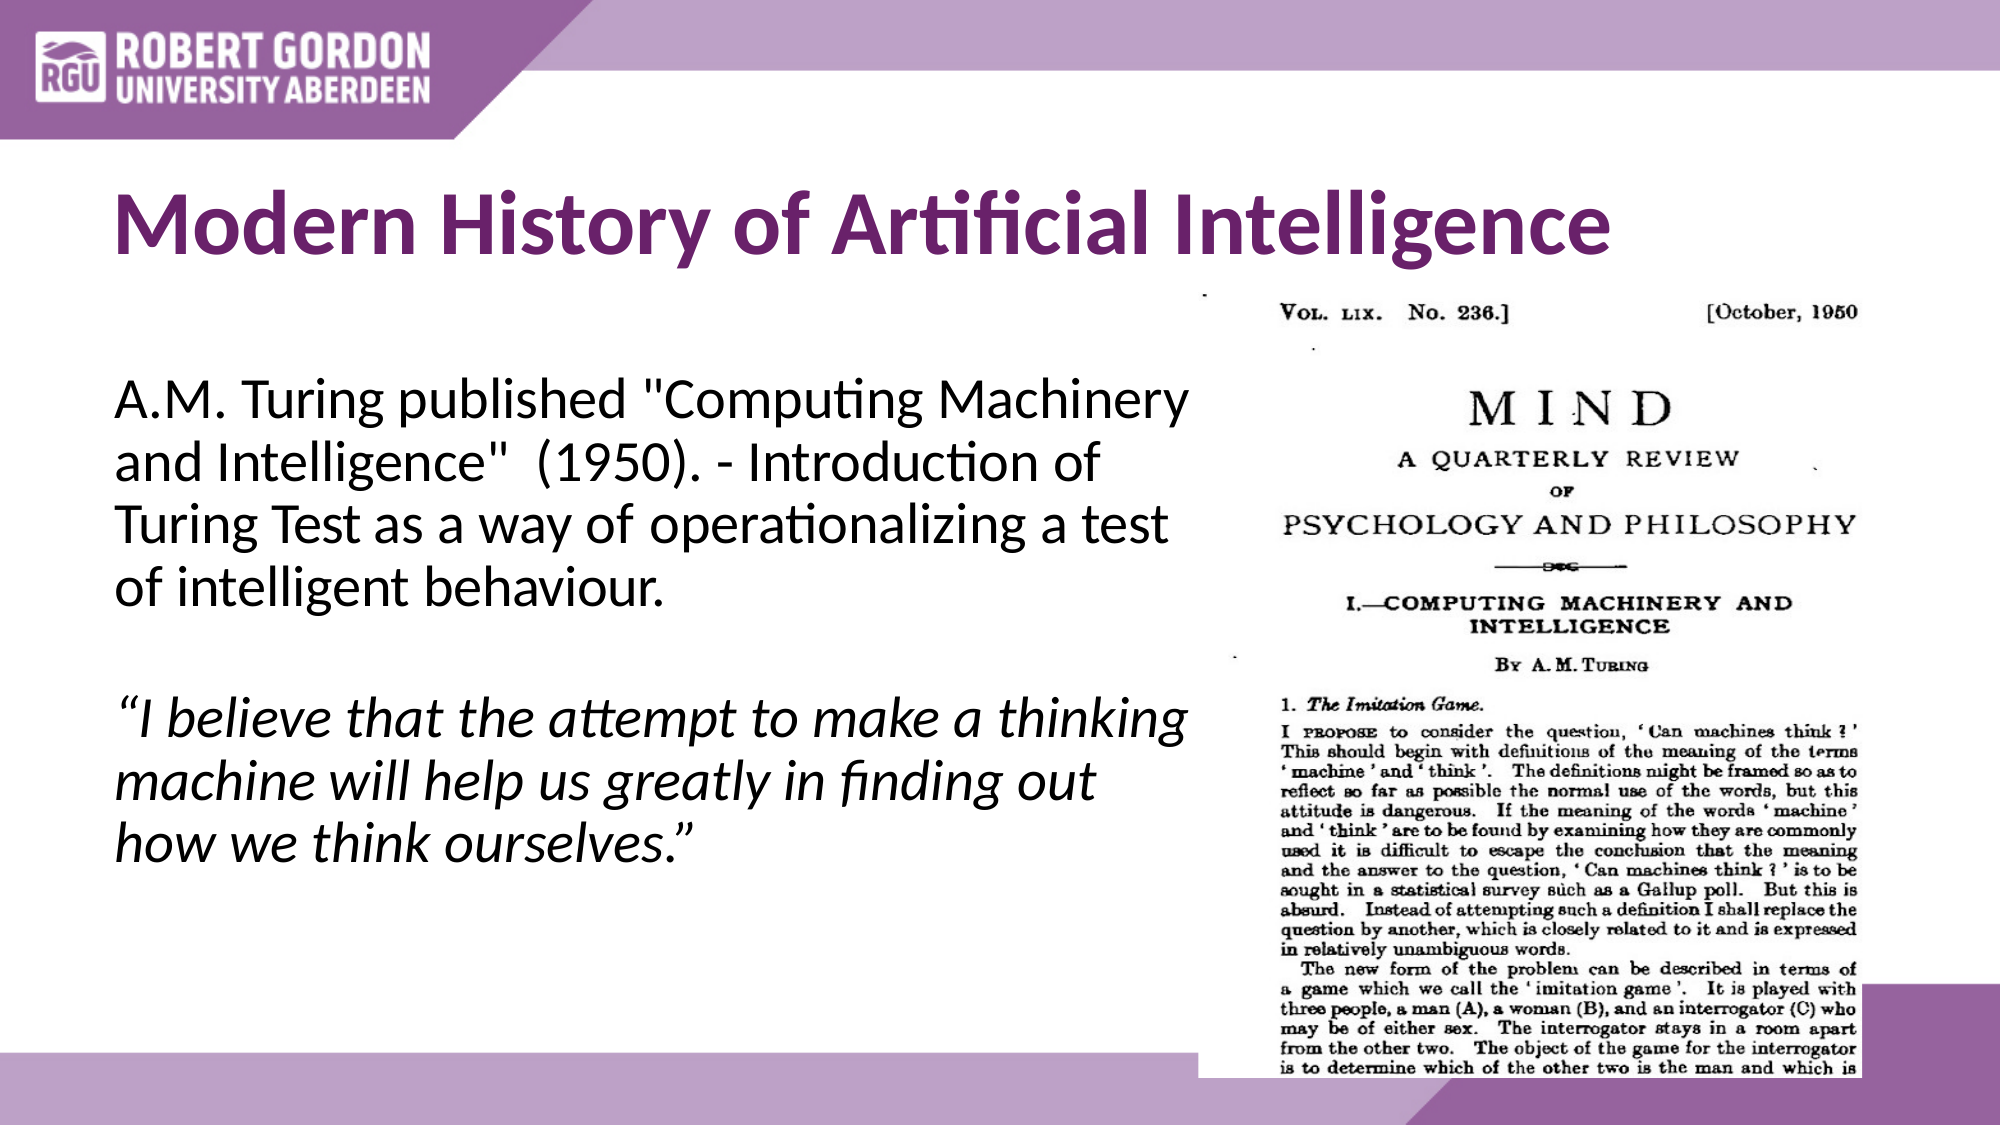

# Modern History of Artificial Intelligence

A.M. Turing published "Computing Machinery and Intelligence"  (1950). - Introduction of Turing Test as a way of operationalizing a test of intelligent behaviour.

“I believe that the attempt to make a thinking machine will help us greatly in finding out how we think ourselves.”